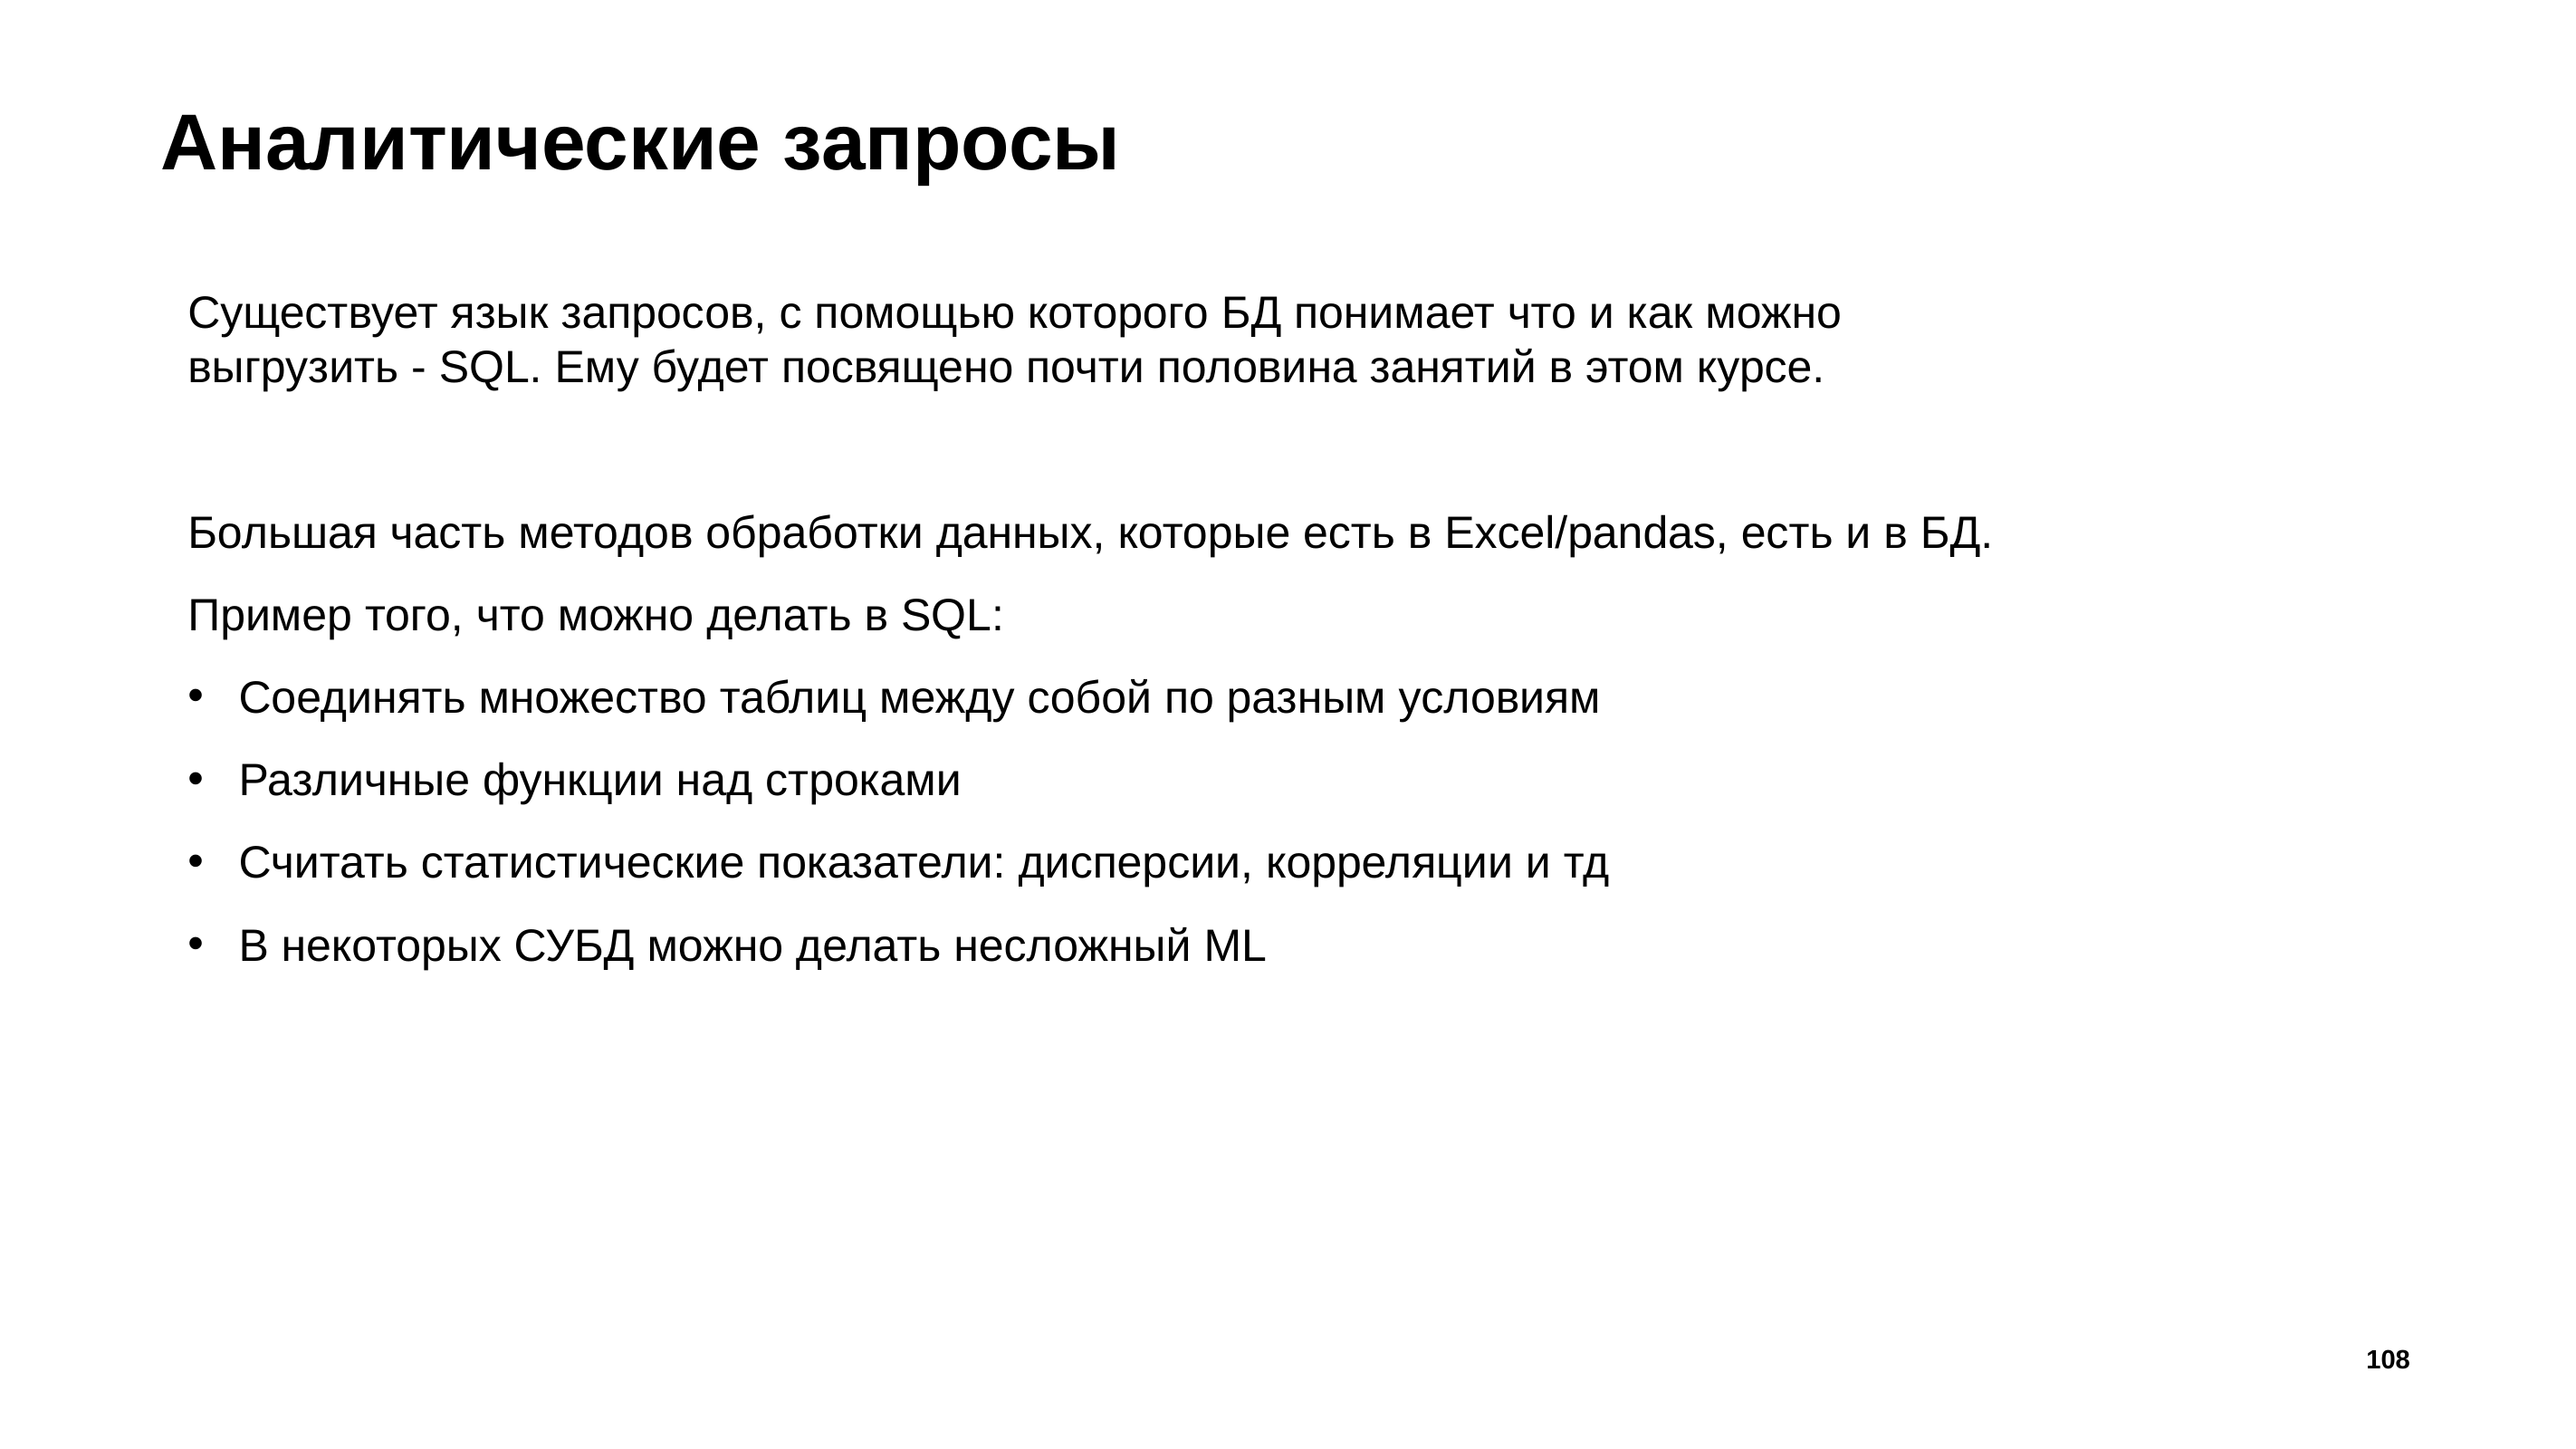

# Аналитические запросы

Существует язык запросов, с помощью которого БД понимает что и как можно выгрузить - SQL. Ему будет посвящено почти половина занятий в этом курсе.

Большая часть методов обработки данных, которые есть в Excel/pandas, есть и в БД.
Пример того, что можно делать в SQL:
Соединять множество таблиц между собой по разным условиям
Различные функции над строками
Считать статистические показатели: дисперсии, корреляции и тд
В некоторых СУБД можно делать несложный ML

108